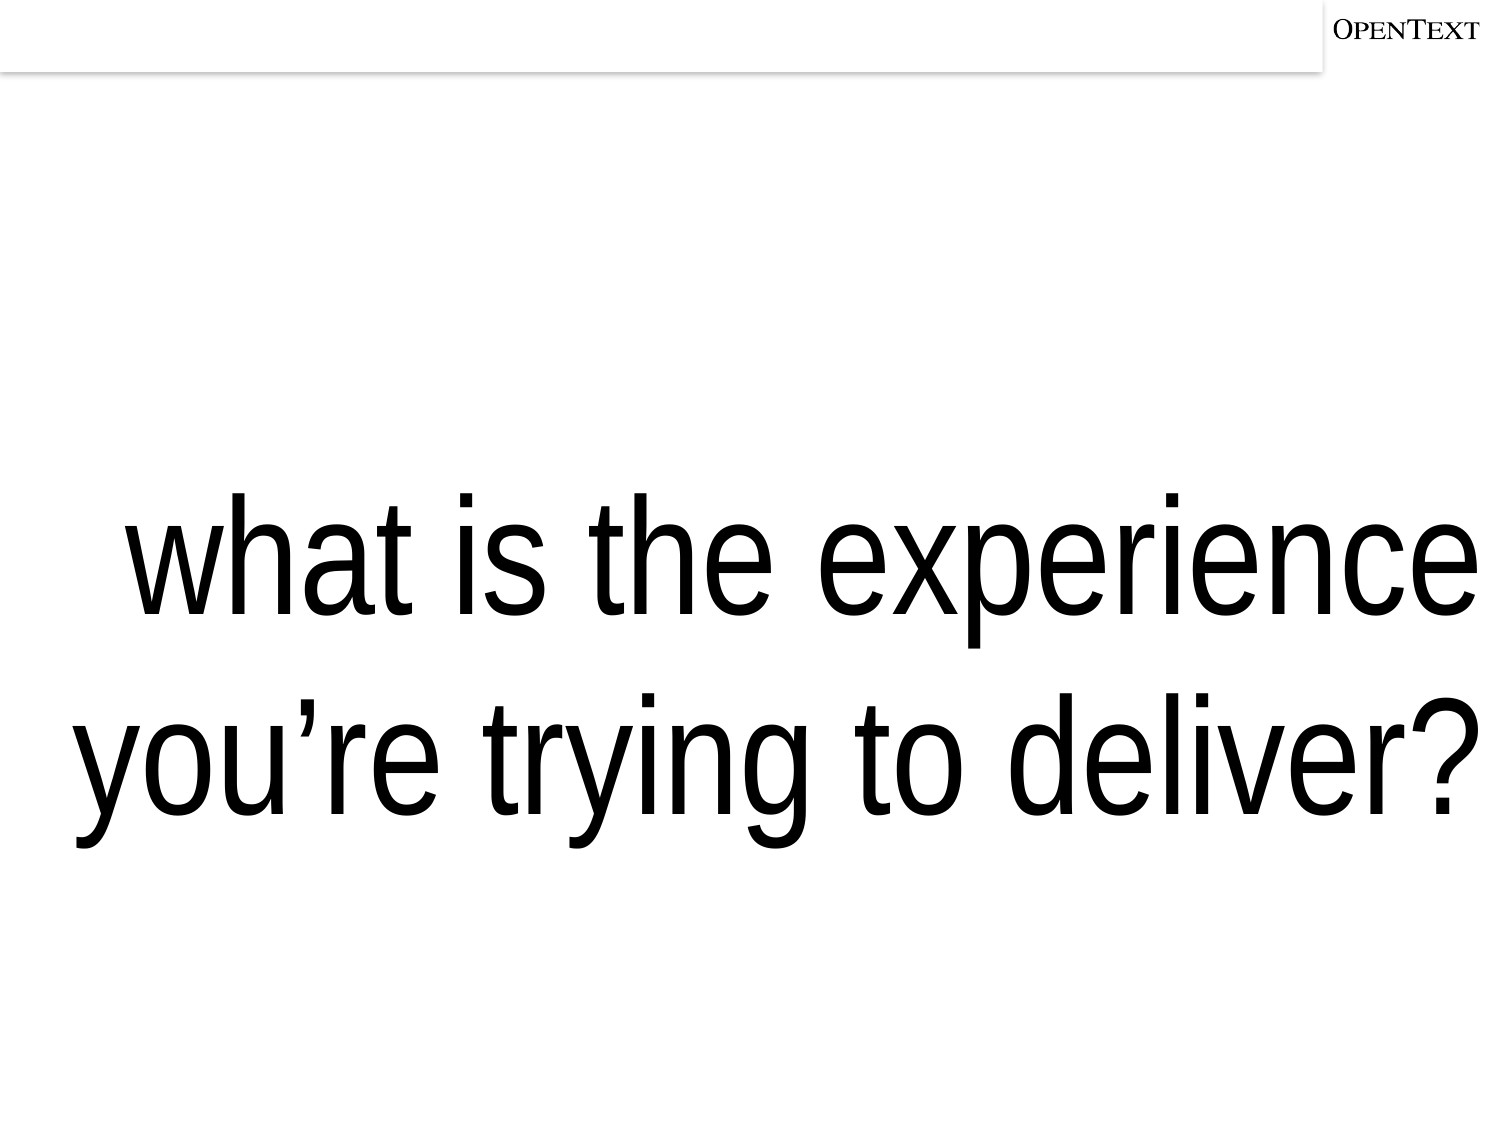

what is the experience you’re trying to deliver?